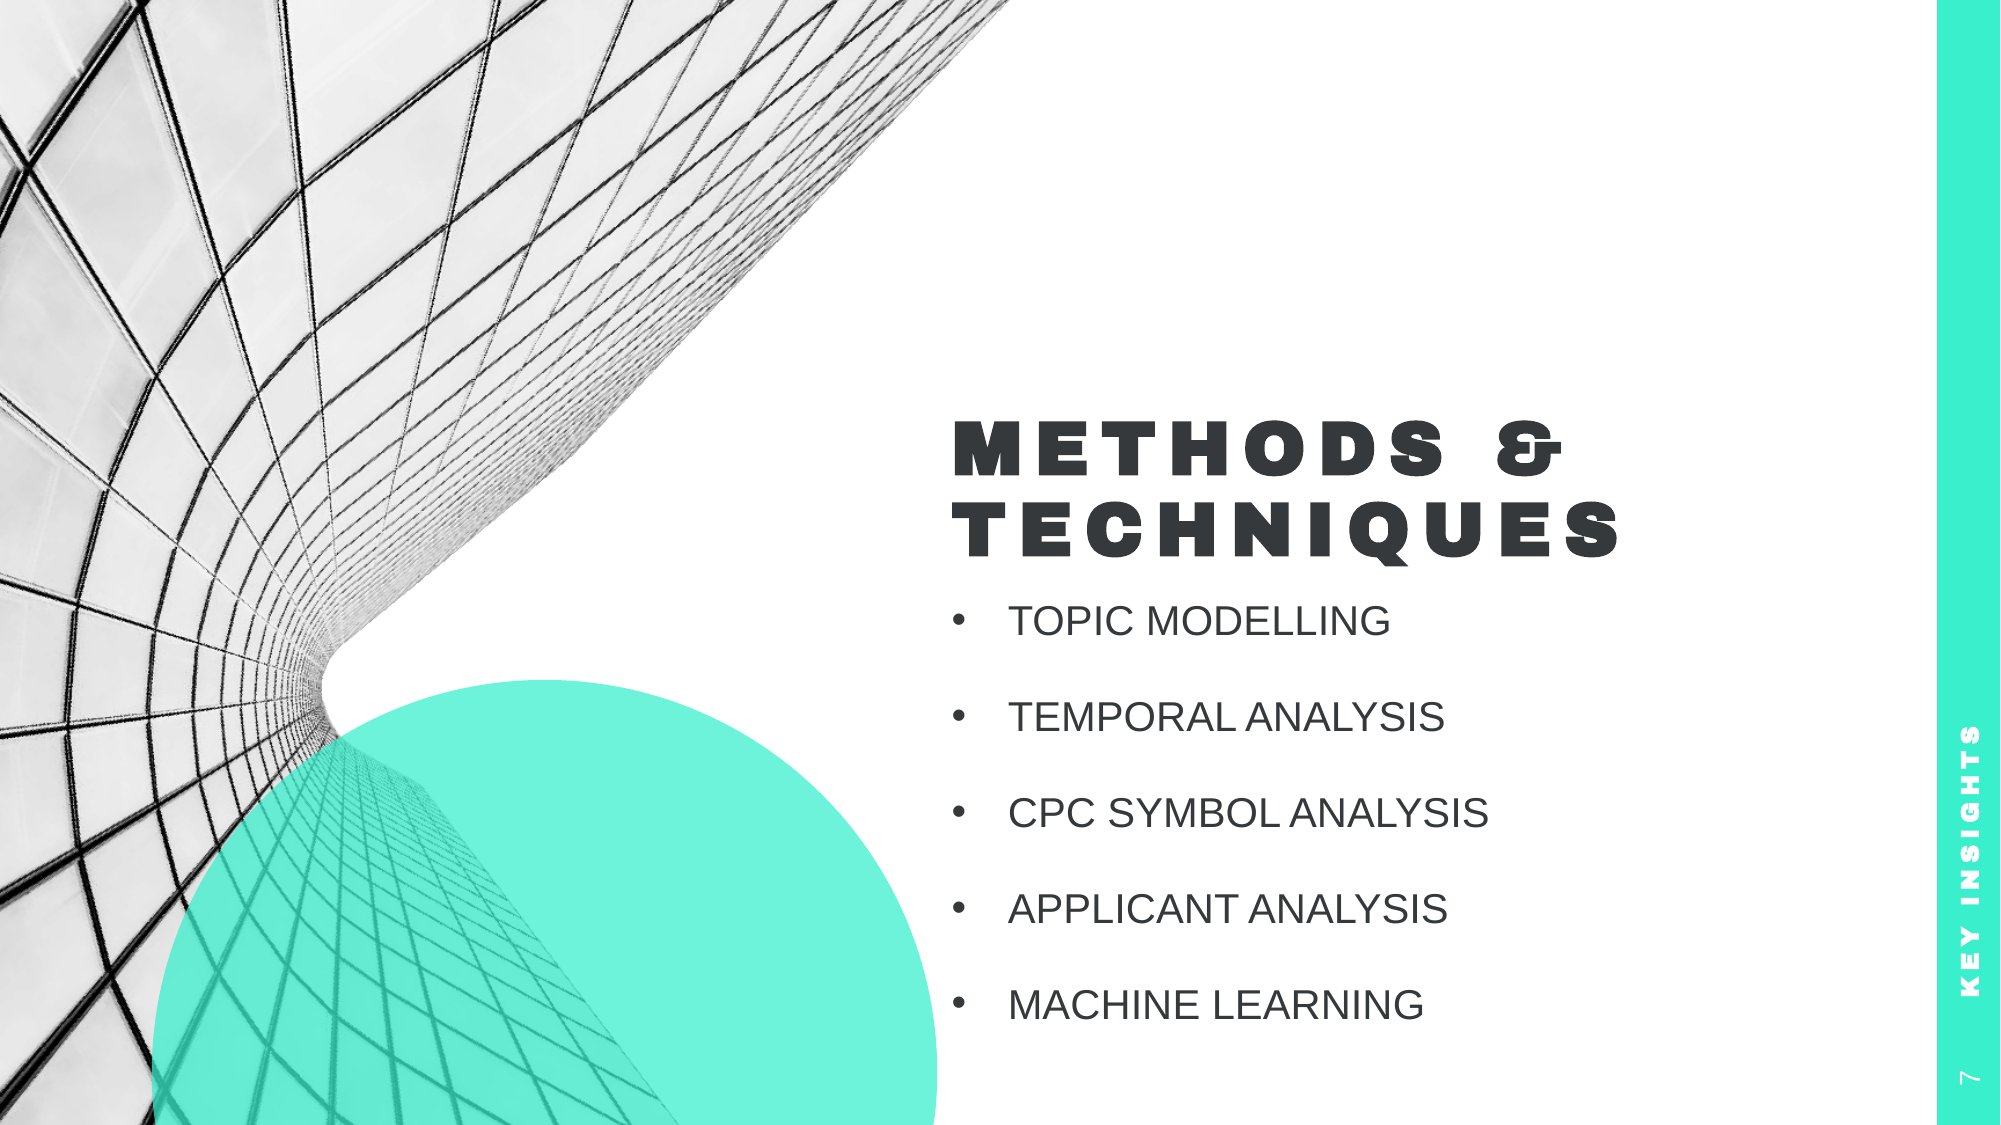

# methods & techniques
Key insights
Topic modelling
Temporal analysis
CPC Symbol analysis
Applicant analysis
Machine learning
7